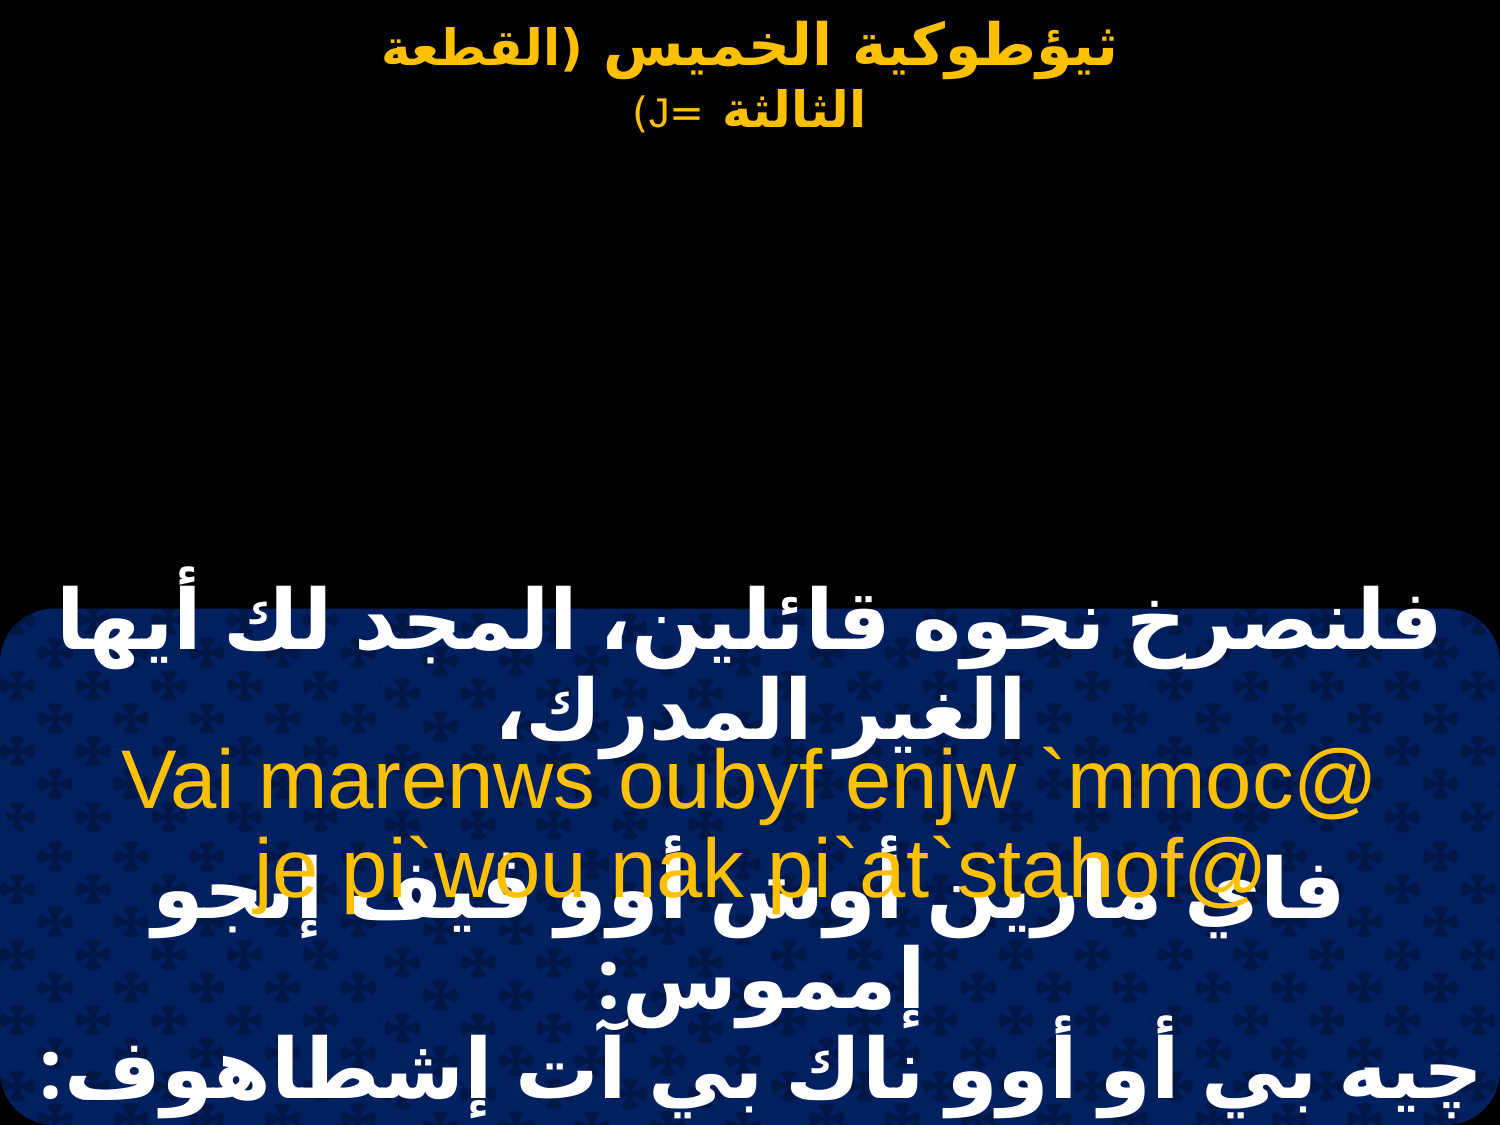

فلنصرخ نحوه قائلين، المجد لك أيها الغير المدرك،
Vai marenws oubyf enjw `mmoc@
 je pi`wou nak pi`at`stahof@
فاي مارين أوش أوو ڤيف إنجو إمموس:
چيه بي أو أوو ناك بي آت إشطاهوف: